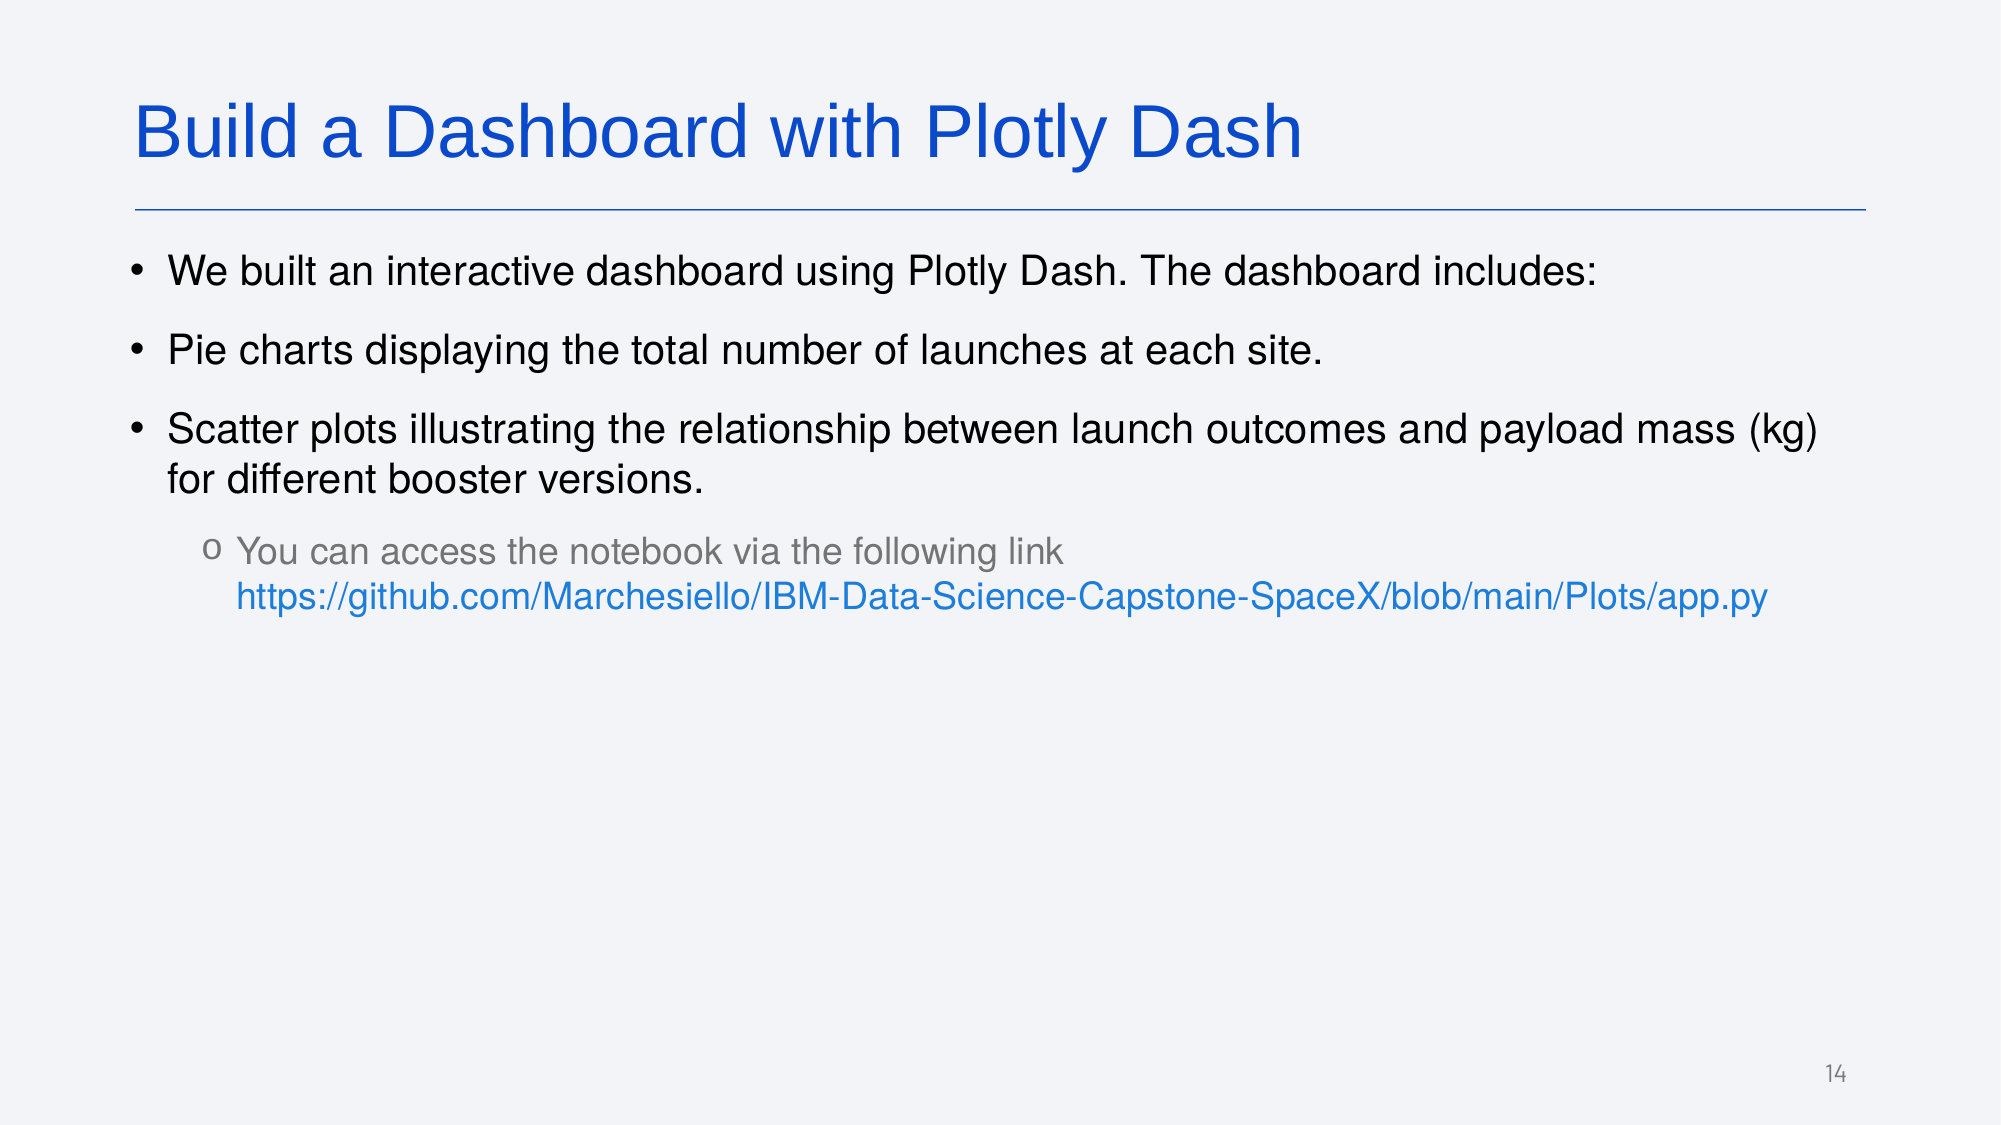

Build a Dashboard with Plotly Dash
We built an interactive dashboard using Plotly Dash. The dashboard includes:
Pie charts displaying the total number of launches at each site.
Scatter plots illustrating the relationship between launch outcomes and payload mass (kg) for different booster versions.
You can access the notebook via the following link                           https://github.com/Marchesiello/IBM-Data-Science-Capstone-SpaceX/blob/main/Plots/app.py

14